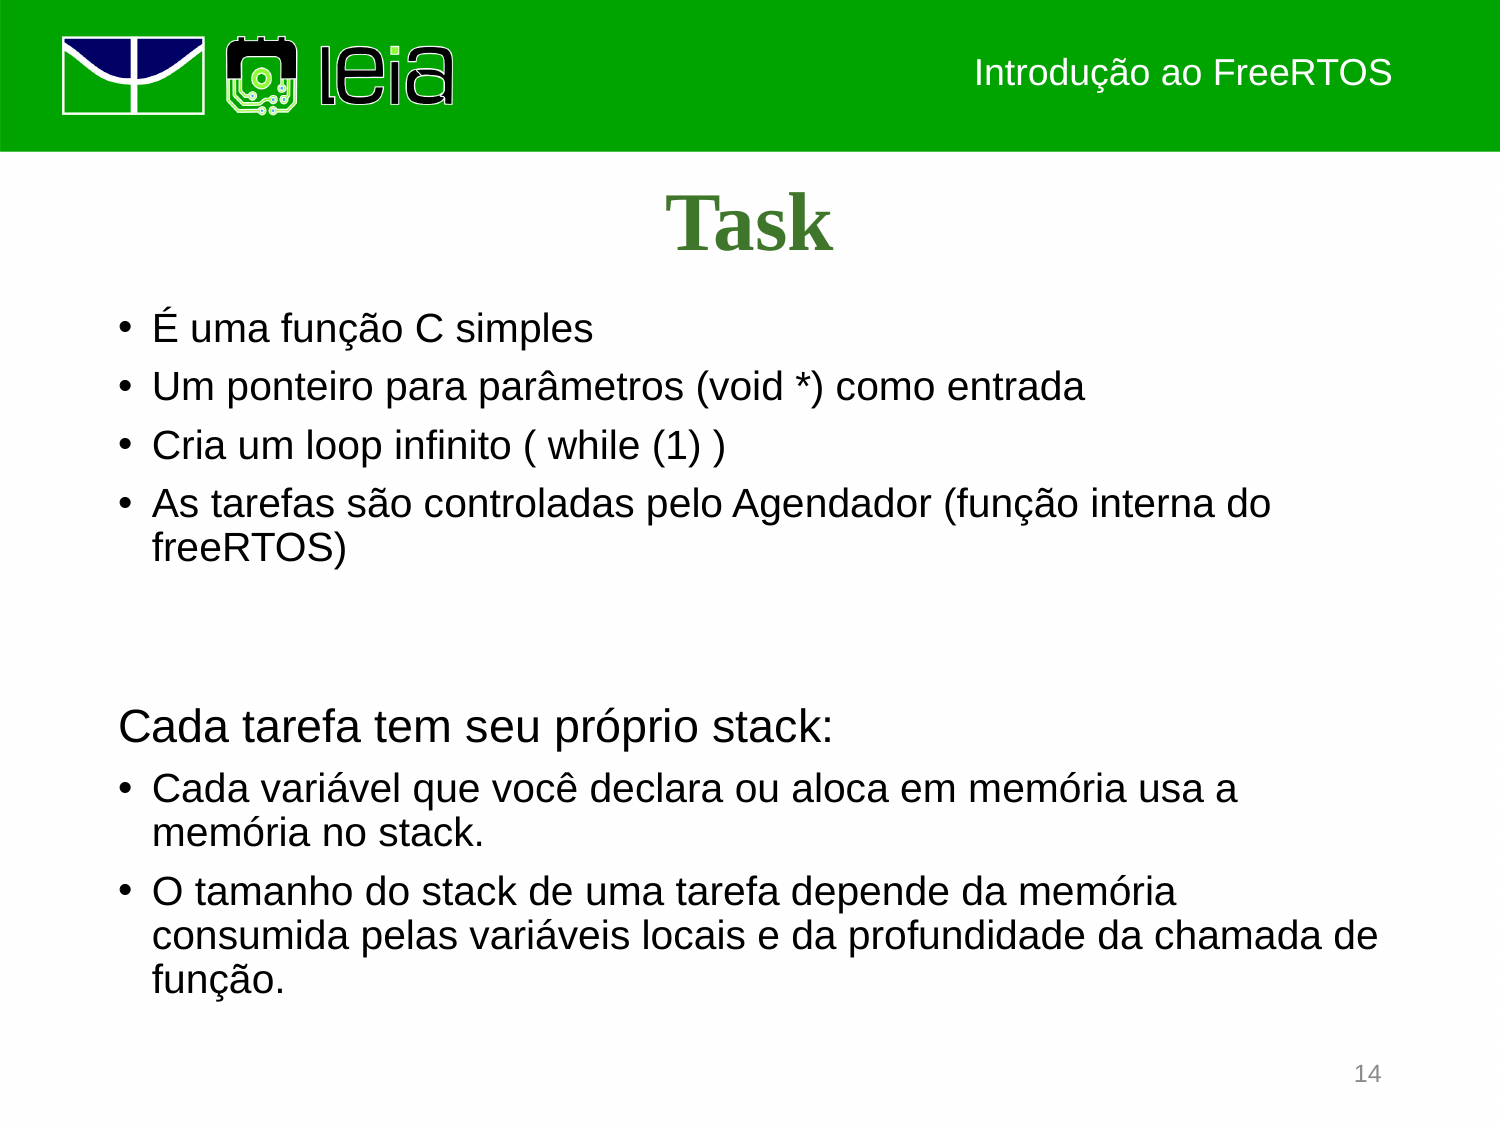

Introdução ao FreeRTOS
# Task
É uma função C simples
Um ponteiro para parâmetros (void *) como entrada
Cria um loop infinito ( while (1) )
As tarefas são controladas pelo Agendador (função interna do freeRTOS)

Cada tarefa tem seu próprio stack:
Cada variável que você declara ou aloca em memória usa a memória no stack.
O tamanho do stack de uma tarefa depende da memória consumida pelas variáveis locais e da profundidade da chamada de função.
14